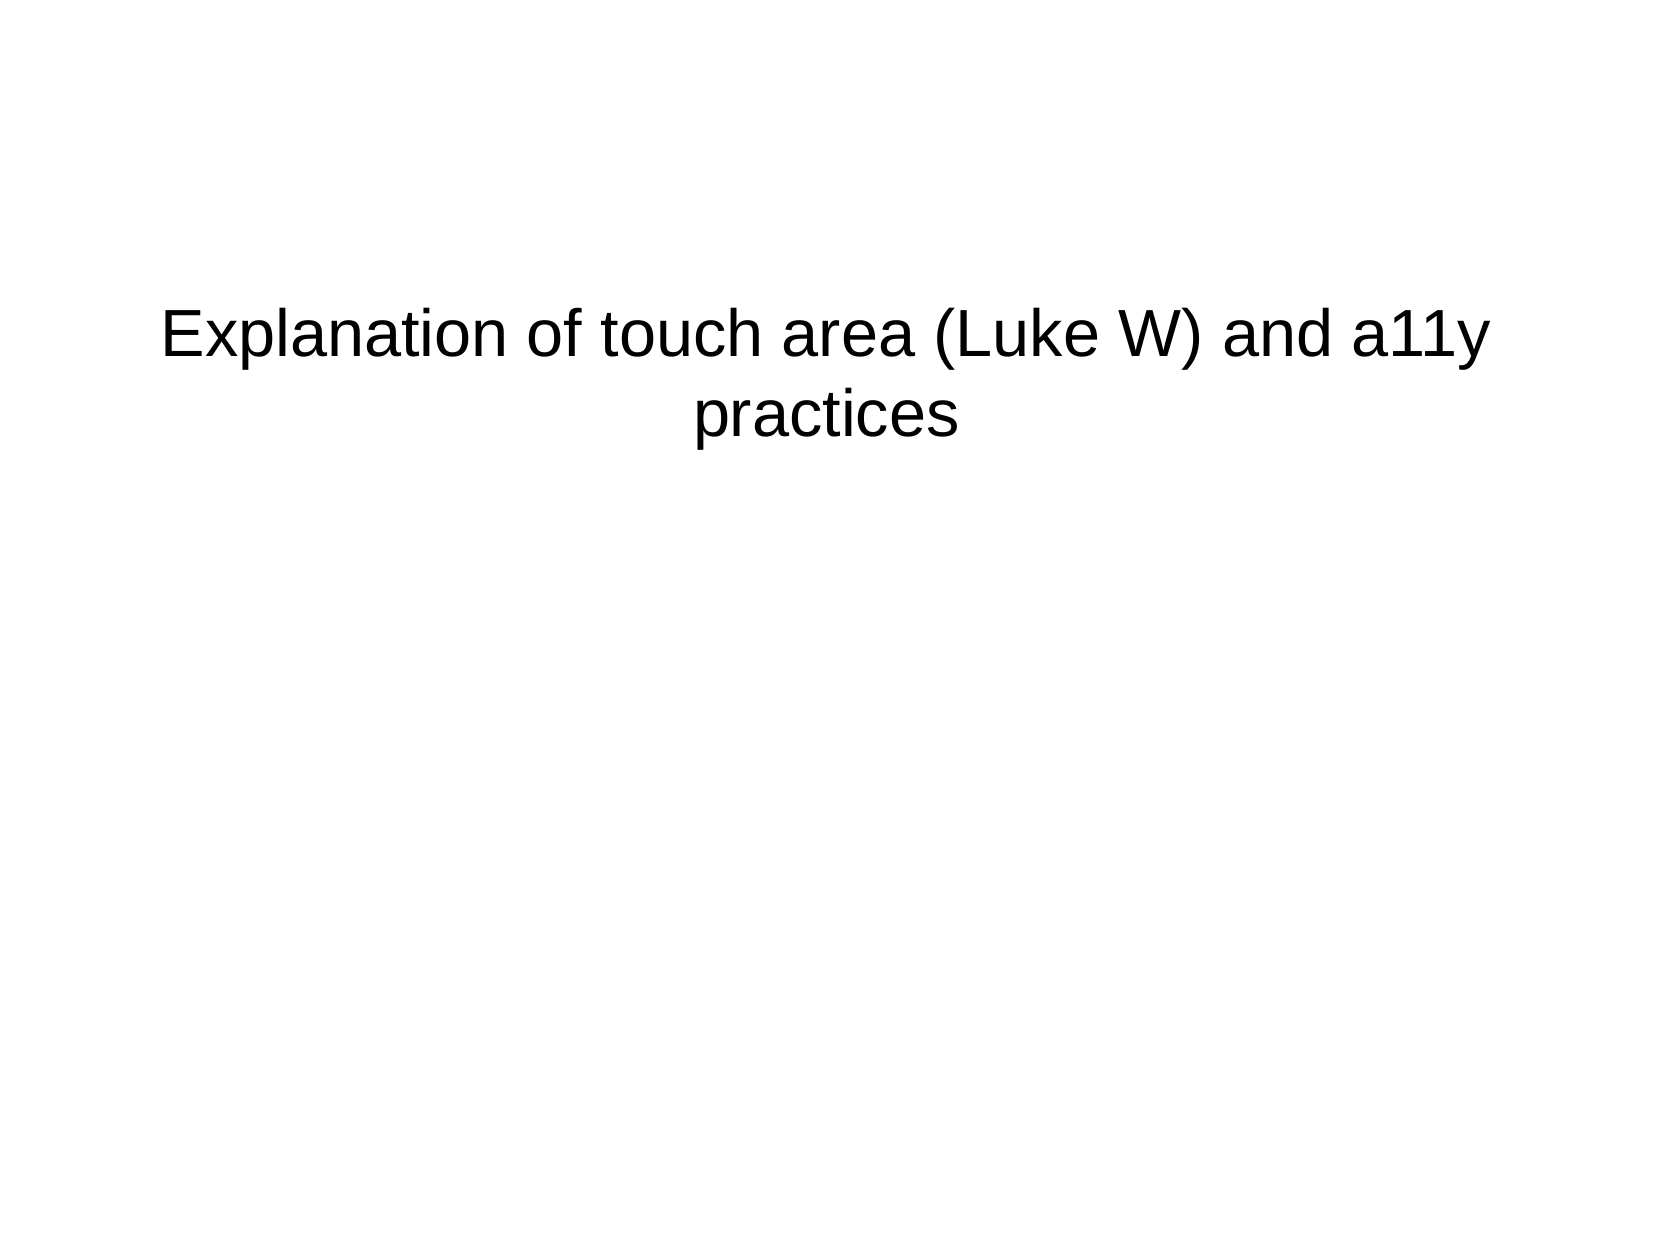

Explanation of touch area (Luke W) and a11y practices